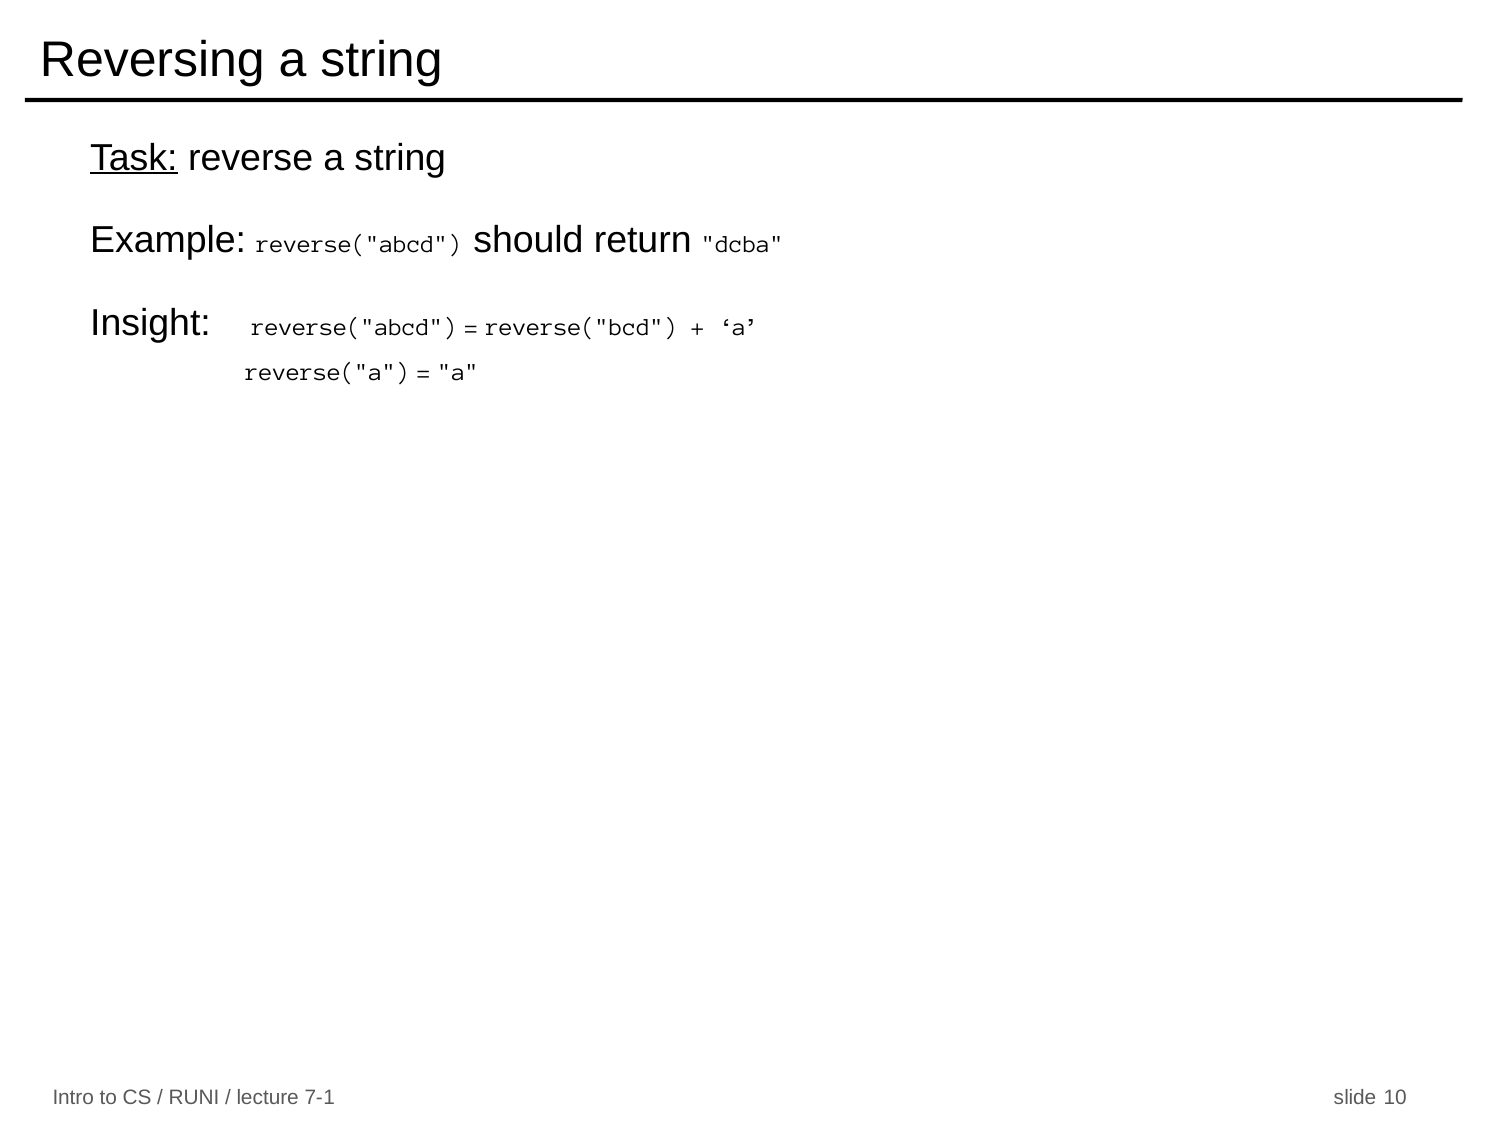

# Reversing a string
Task: reverse a string
Example: reverse("abcd") should return "dcba"
Insight:  reverse("abcd") = reverse("bcd") + ‘a’
            reverse("a") = "a"